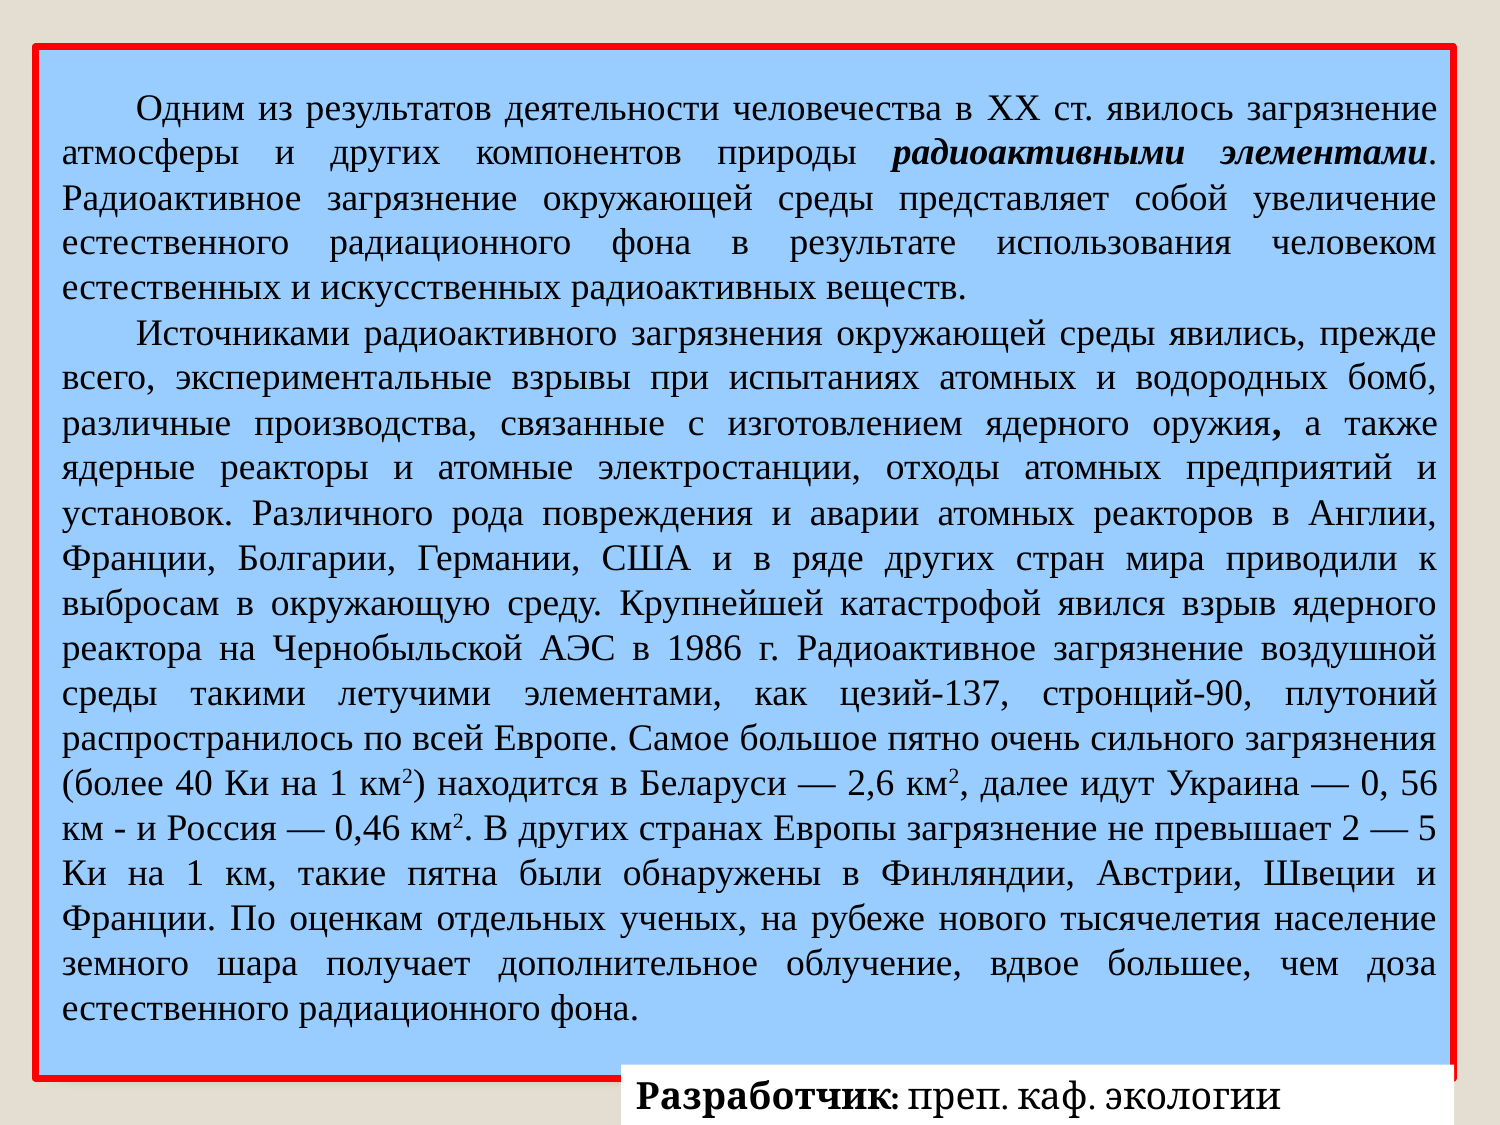

Одним из результатов деятельности человечества в XX ст. явилось загрязнение атмосферы и других компонентов природы радиоактивными элементами. Радиоактивное загрязнение окружающей среды представляет собой увеличение естественного радиационного фона в результате использования человеком естественных и искусственных радиоактивных веществ.
Источниками радиоактивного загрязнения окружающей среды явились, прежде всего, экспериментальные взрывы при испытаниях атомных и водородных бомб, различные производства, связанные с изготовлением ядерного оружия, а также ядерные реакторы и атомные электростанции, отходы атомных предприятий и установок. Различного рода повреждения и аварии атомных реакторов в Англии, Франции, Болгарии, Германии, США и в ряде других стран мира приводили к выбросам в окружающую среду. Крупнейшей катастрофой явился взрыв ядерного реактора на Чернобыльской АЭС в 1986 г. Радиоактивное загрязнение воздушной среды такими летучими элементами, как цезий-137, стронций-90, плутоний распространилось по всей Европе. Самое большое пятно очень сильного загрязнения (более 40 Ки на 1 км2) находится в Беларуси — 2,6 км2, далее идут Украина — 0, 56 км - и Россия — 0,46 км2. В других странах Европы загрязнение не превышает 2 — 5 Ки на 1 км, такие пятна были обнаружены в Финляндии, Австрии, Швеции и Франции. По оценкам отдельных ученых, на рубеже нового тысячелетия население земного шара получает дополнительное облучение, вдвое большее, чем доза естественного радиационного фона.
Разработчик: преп. каф. экологии  Кирвель П.И.